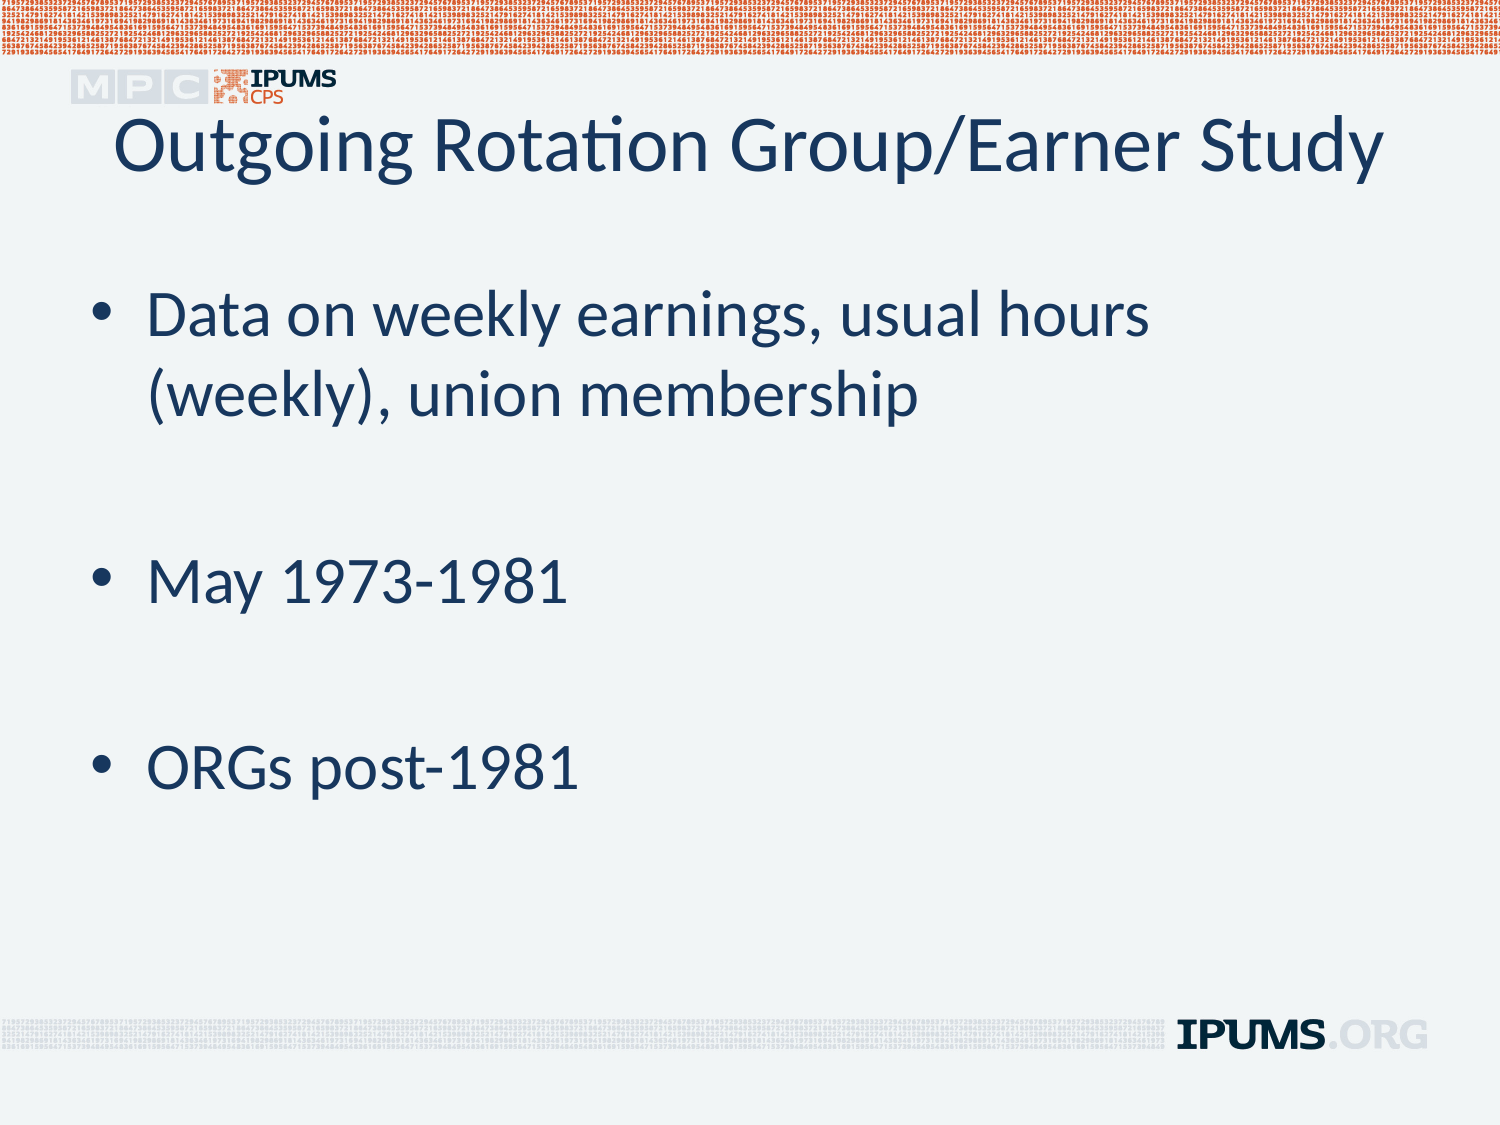

# Outgoing Rotation Group/Earner Study
Data on weekly earnings, usual hours (weekly), union membership

May 1973-1981

ORGs post-1981